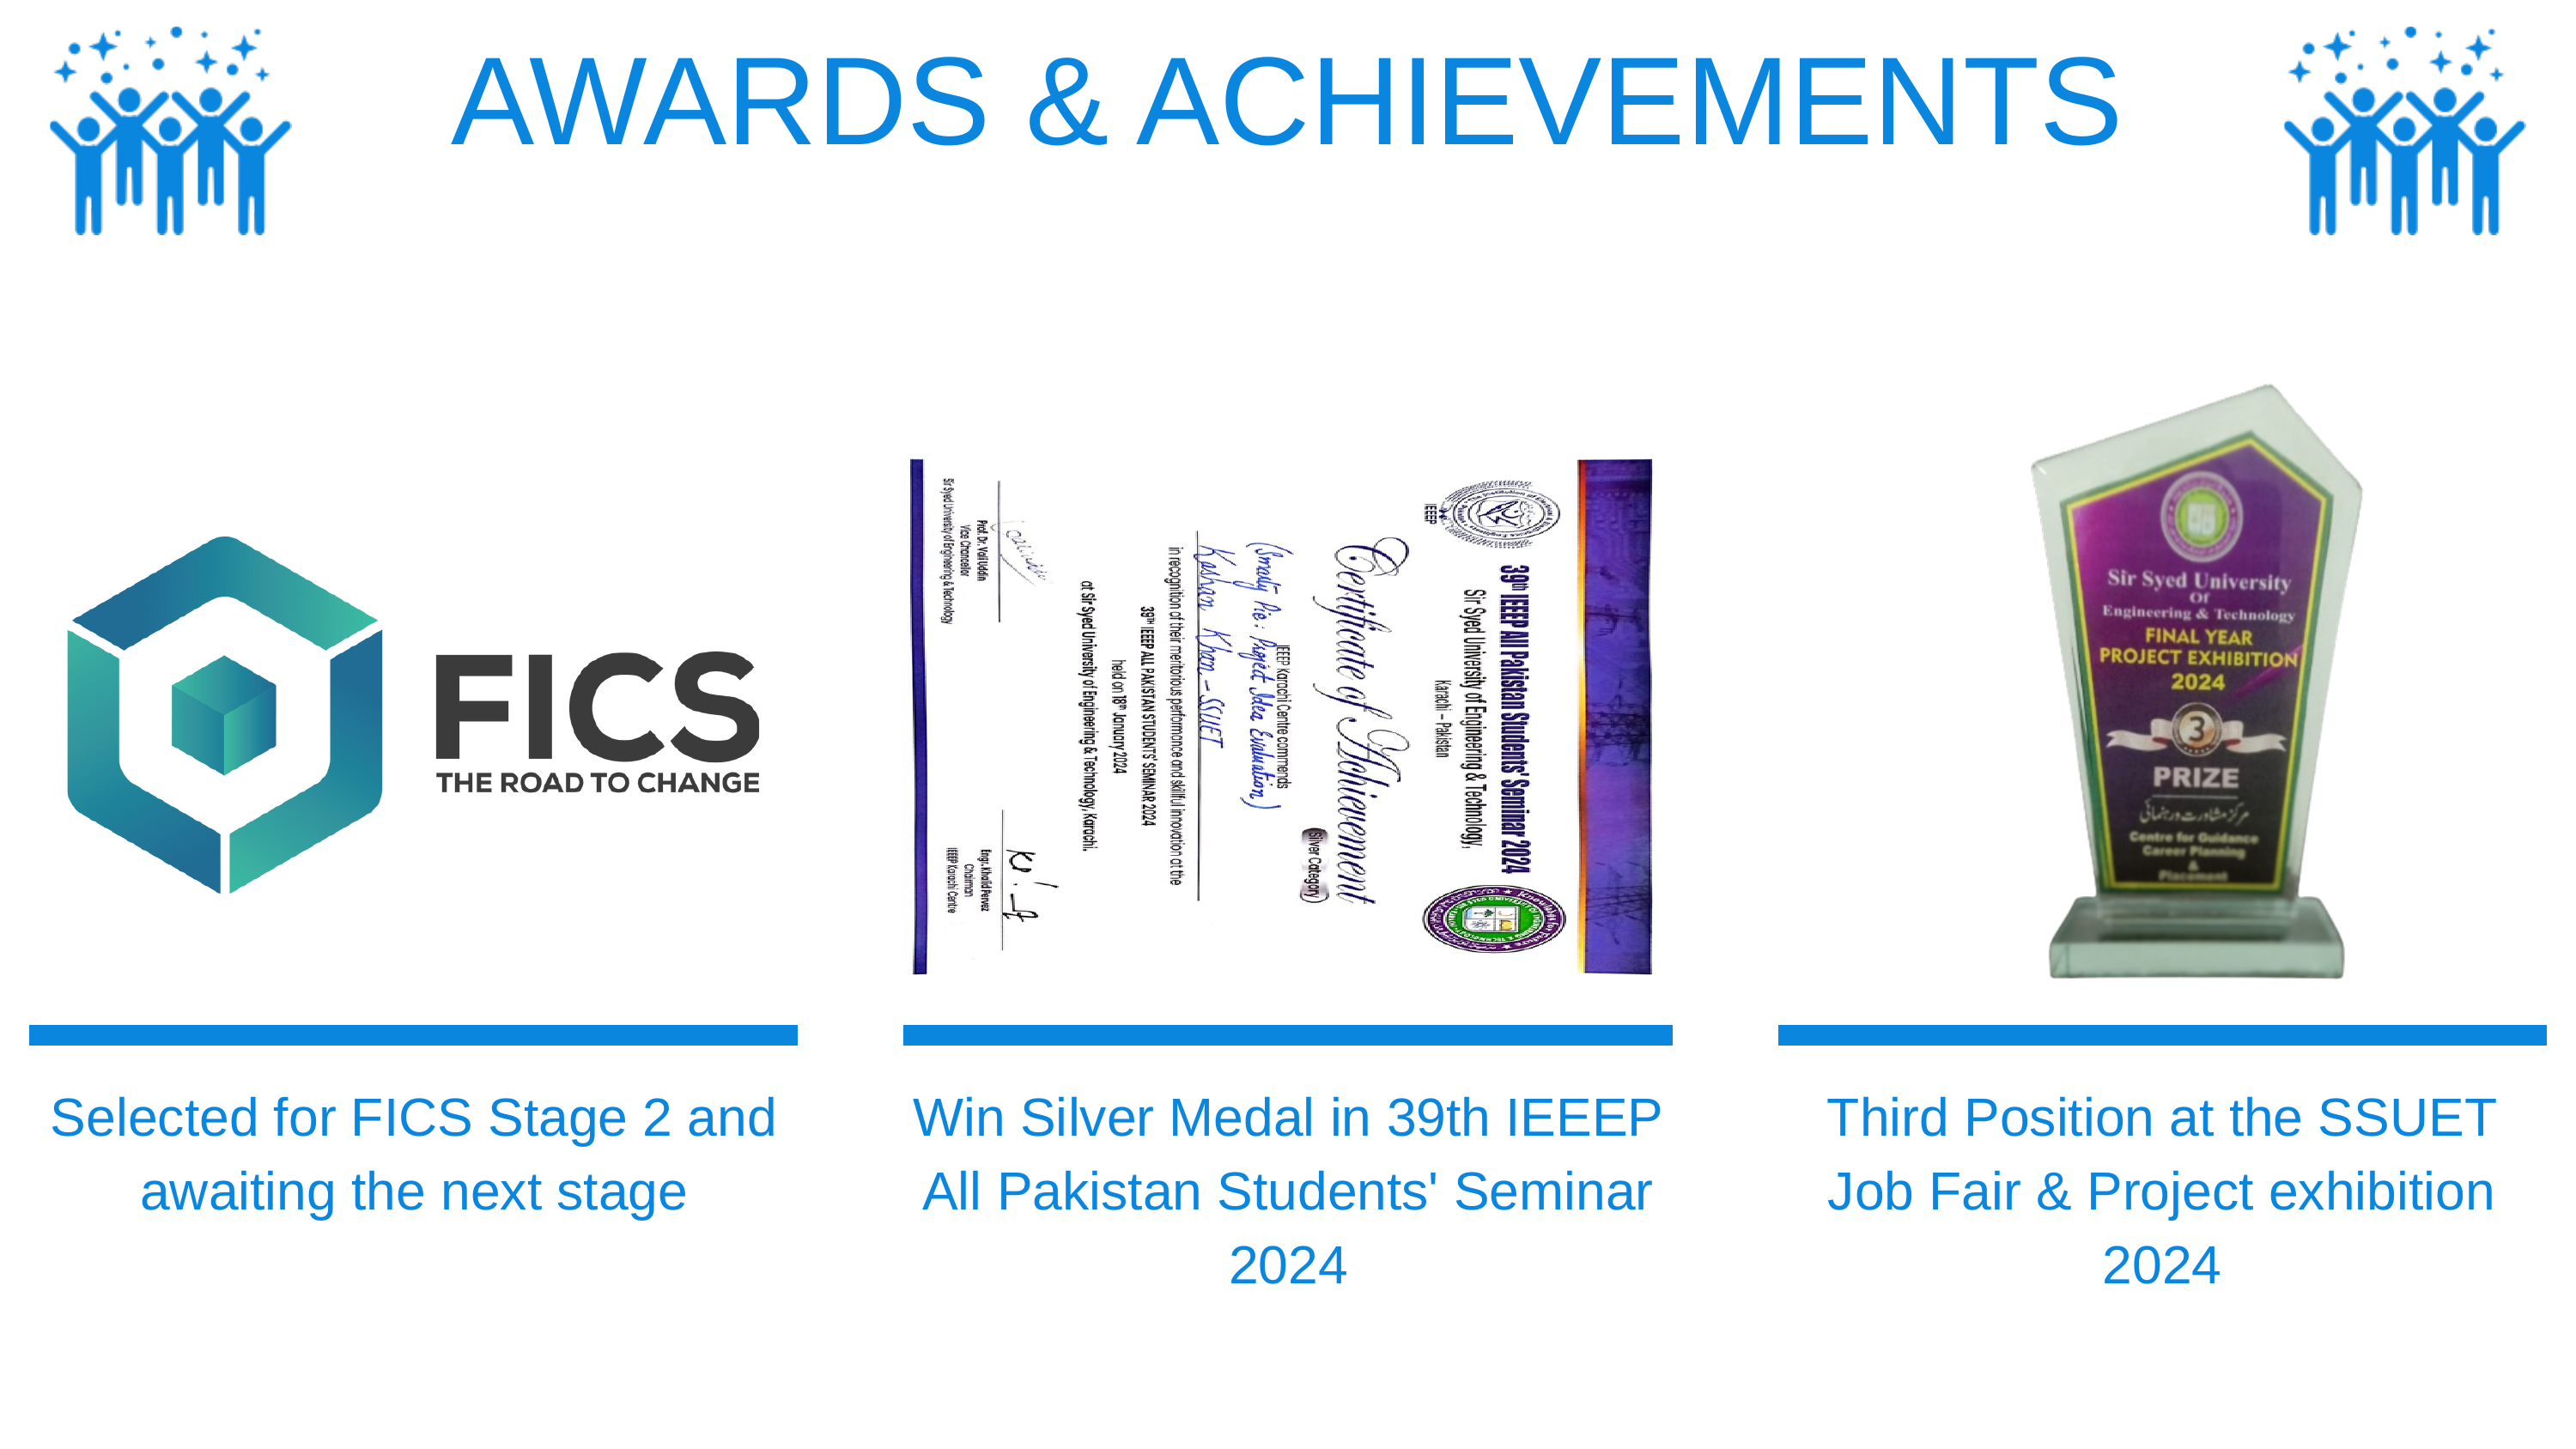

AWARDS & ACHIEVEMENTS

Selected for FICS Stage 2 and awaiting the next stage
Win Silver Medal in 39th IEEEP All Pakistan Students' Seminar 2024
Third Position at the SSUET Job Fair & Project exhibition 2024